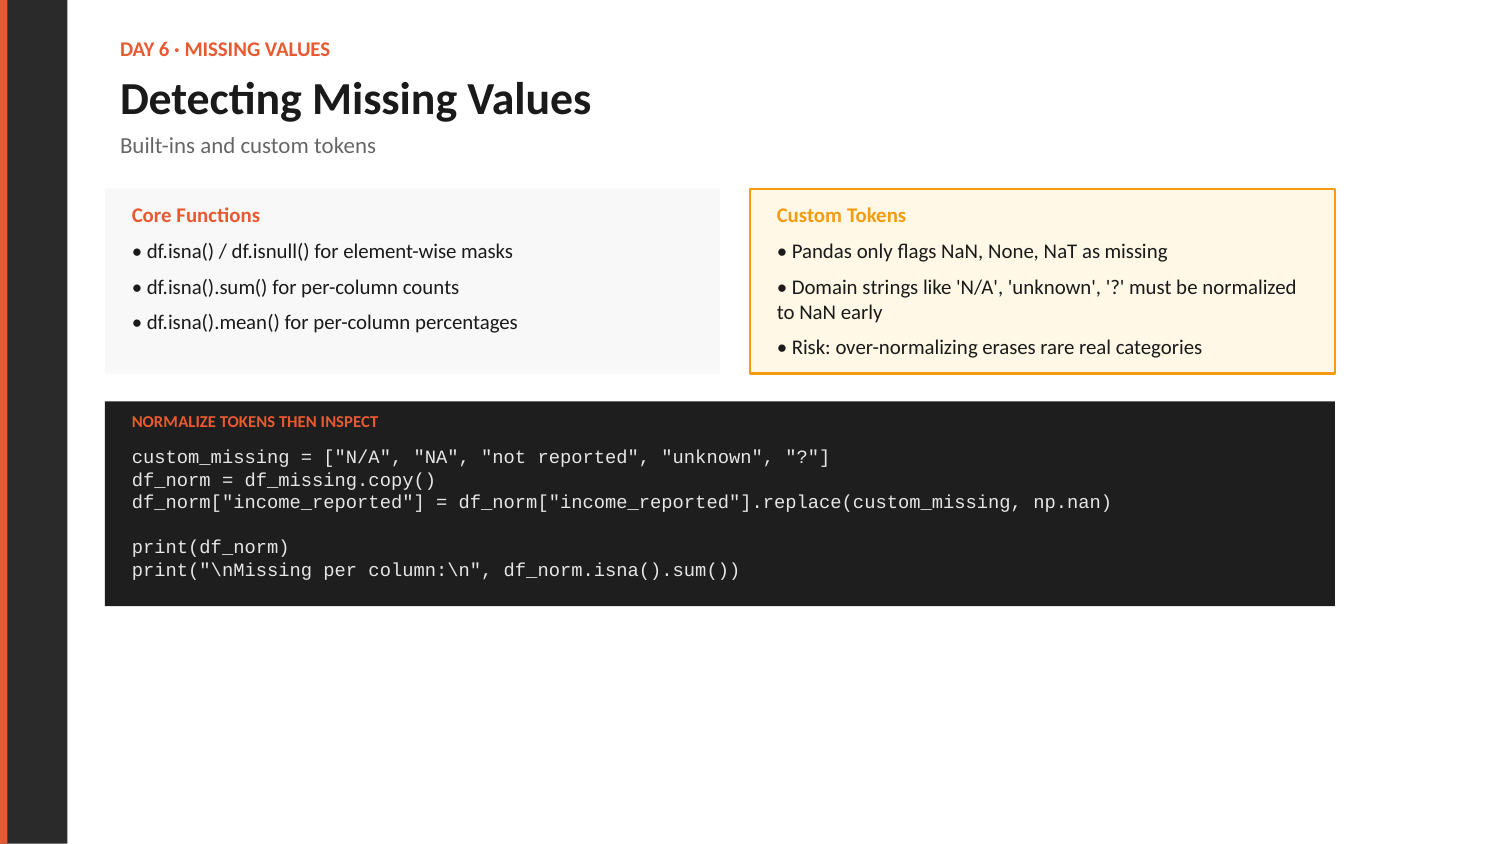

DAY 6 · MISSING VALUES
Detecting Missing Values
Built-ins and custom tokens

Core Functions
Custom Tokens
• df.isna() / df.isnull() for element-wise masks
• df.isna().sum() for per-column counts
• df.isna().mean() for per-column percentages
• Pandas only flags NaN, None, NaT as missing
• Domain strings like 'N/A', 'unknown', '?' must be normalized to NaN early
• Risk: over-normalizing erases rare real categories

NORMALIZE TOKENS THEN INSPECT
custom_missing = ["N/A", "NA", "not reported", "unknown", "?"]
df_norm = df_missing.copy()
df_norm["income_reported"] = df_norm["income_reported"].replace(custom_missing, np.nan)

print(df_norm)
print("\nMissing per column:\n", df_norm.isna().sum())